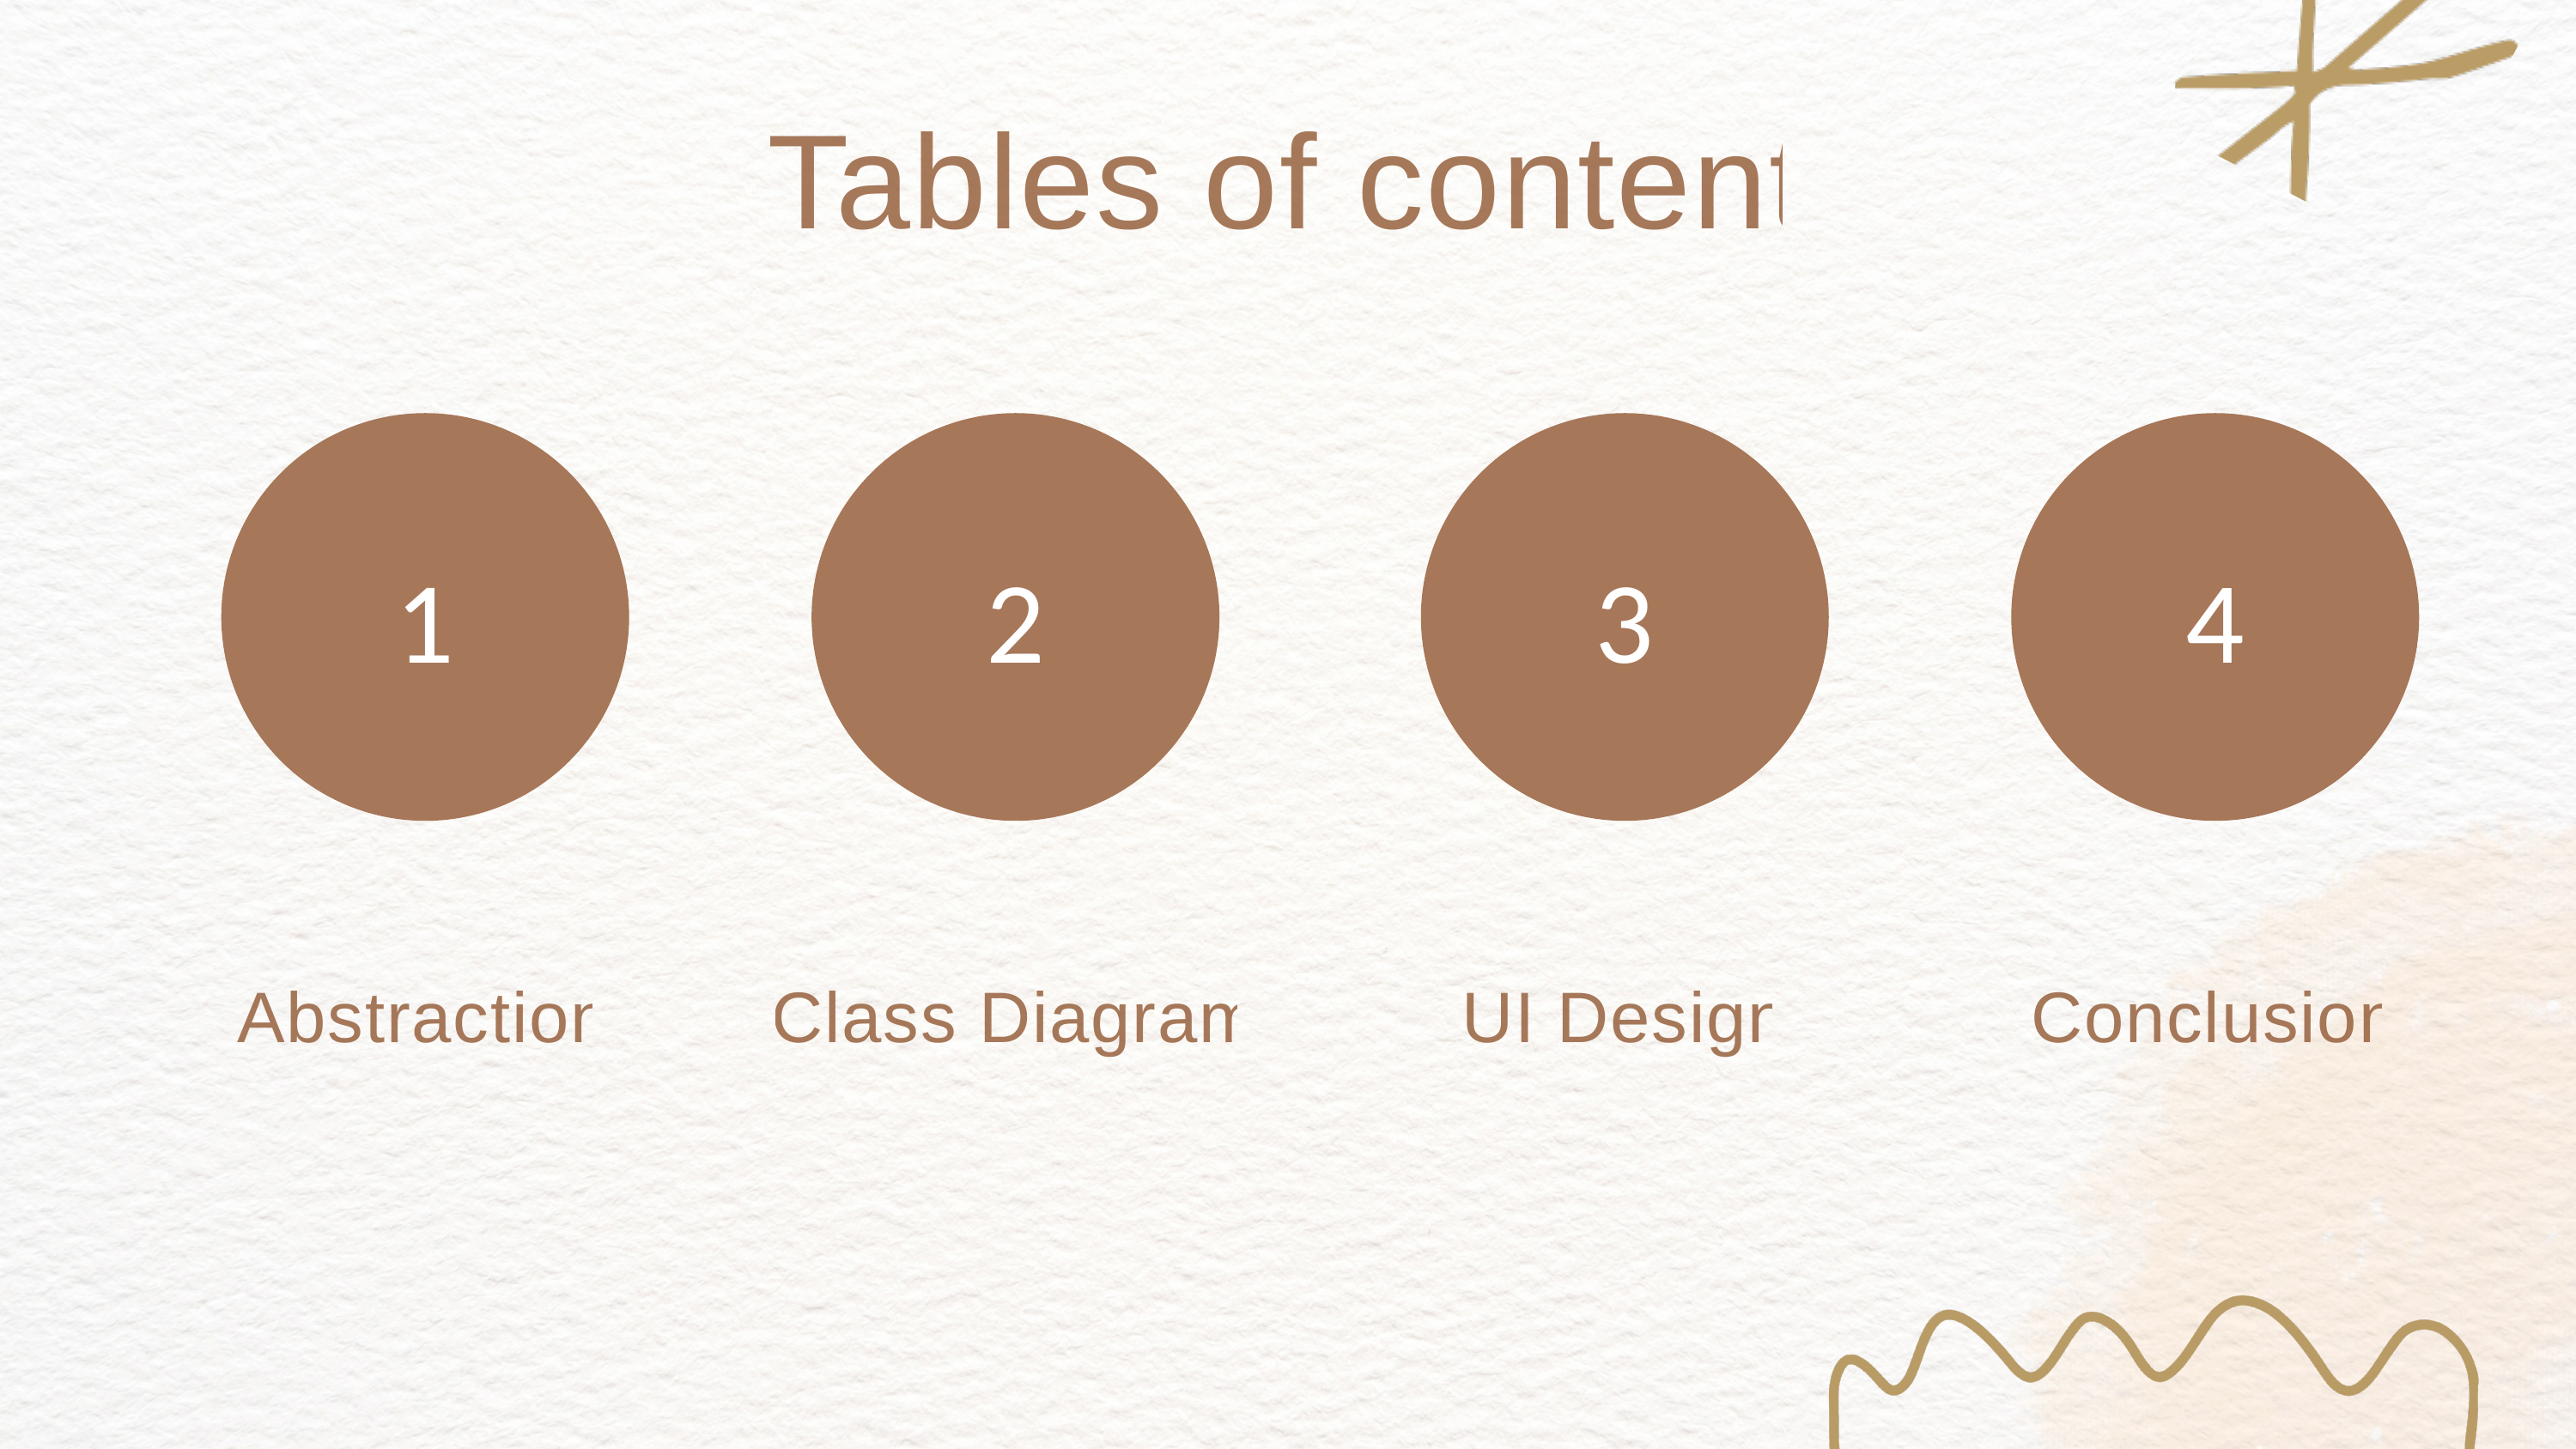

Tables of content
1
2
3
4

Abstraction
Class Diagram
UI Design
Conclusion